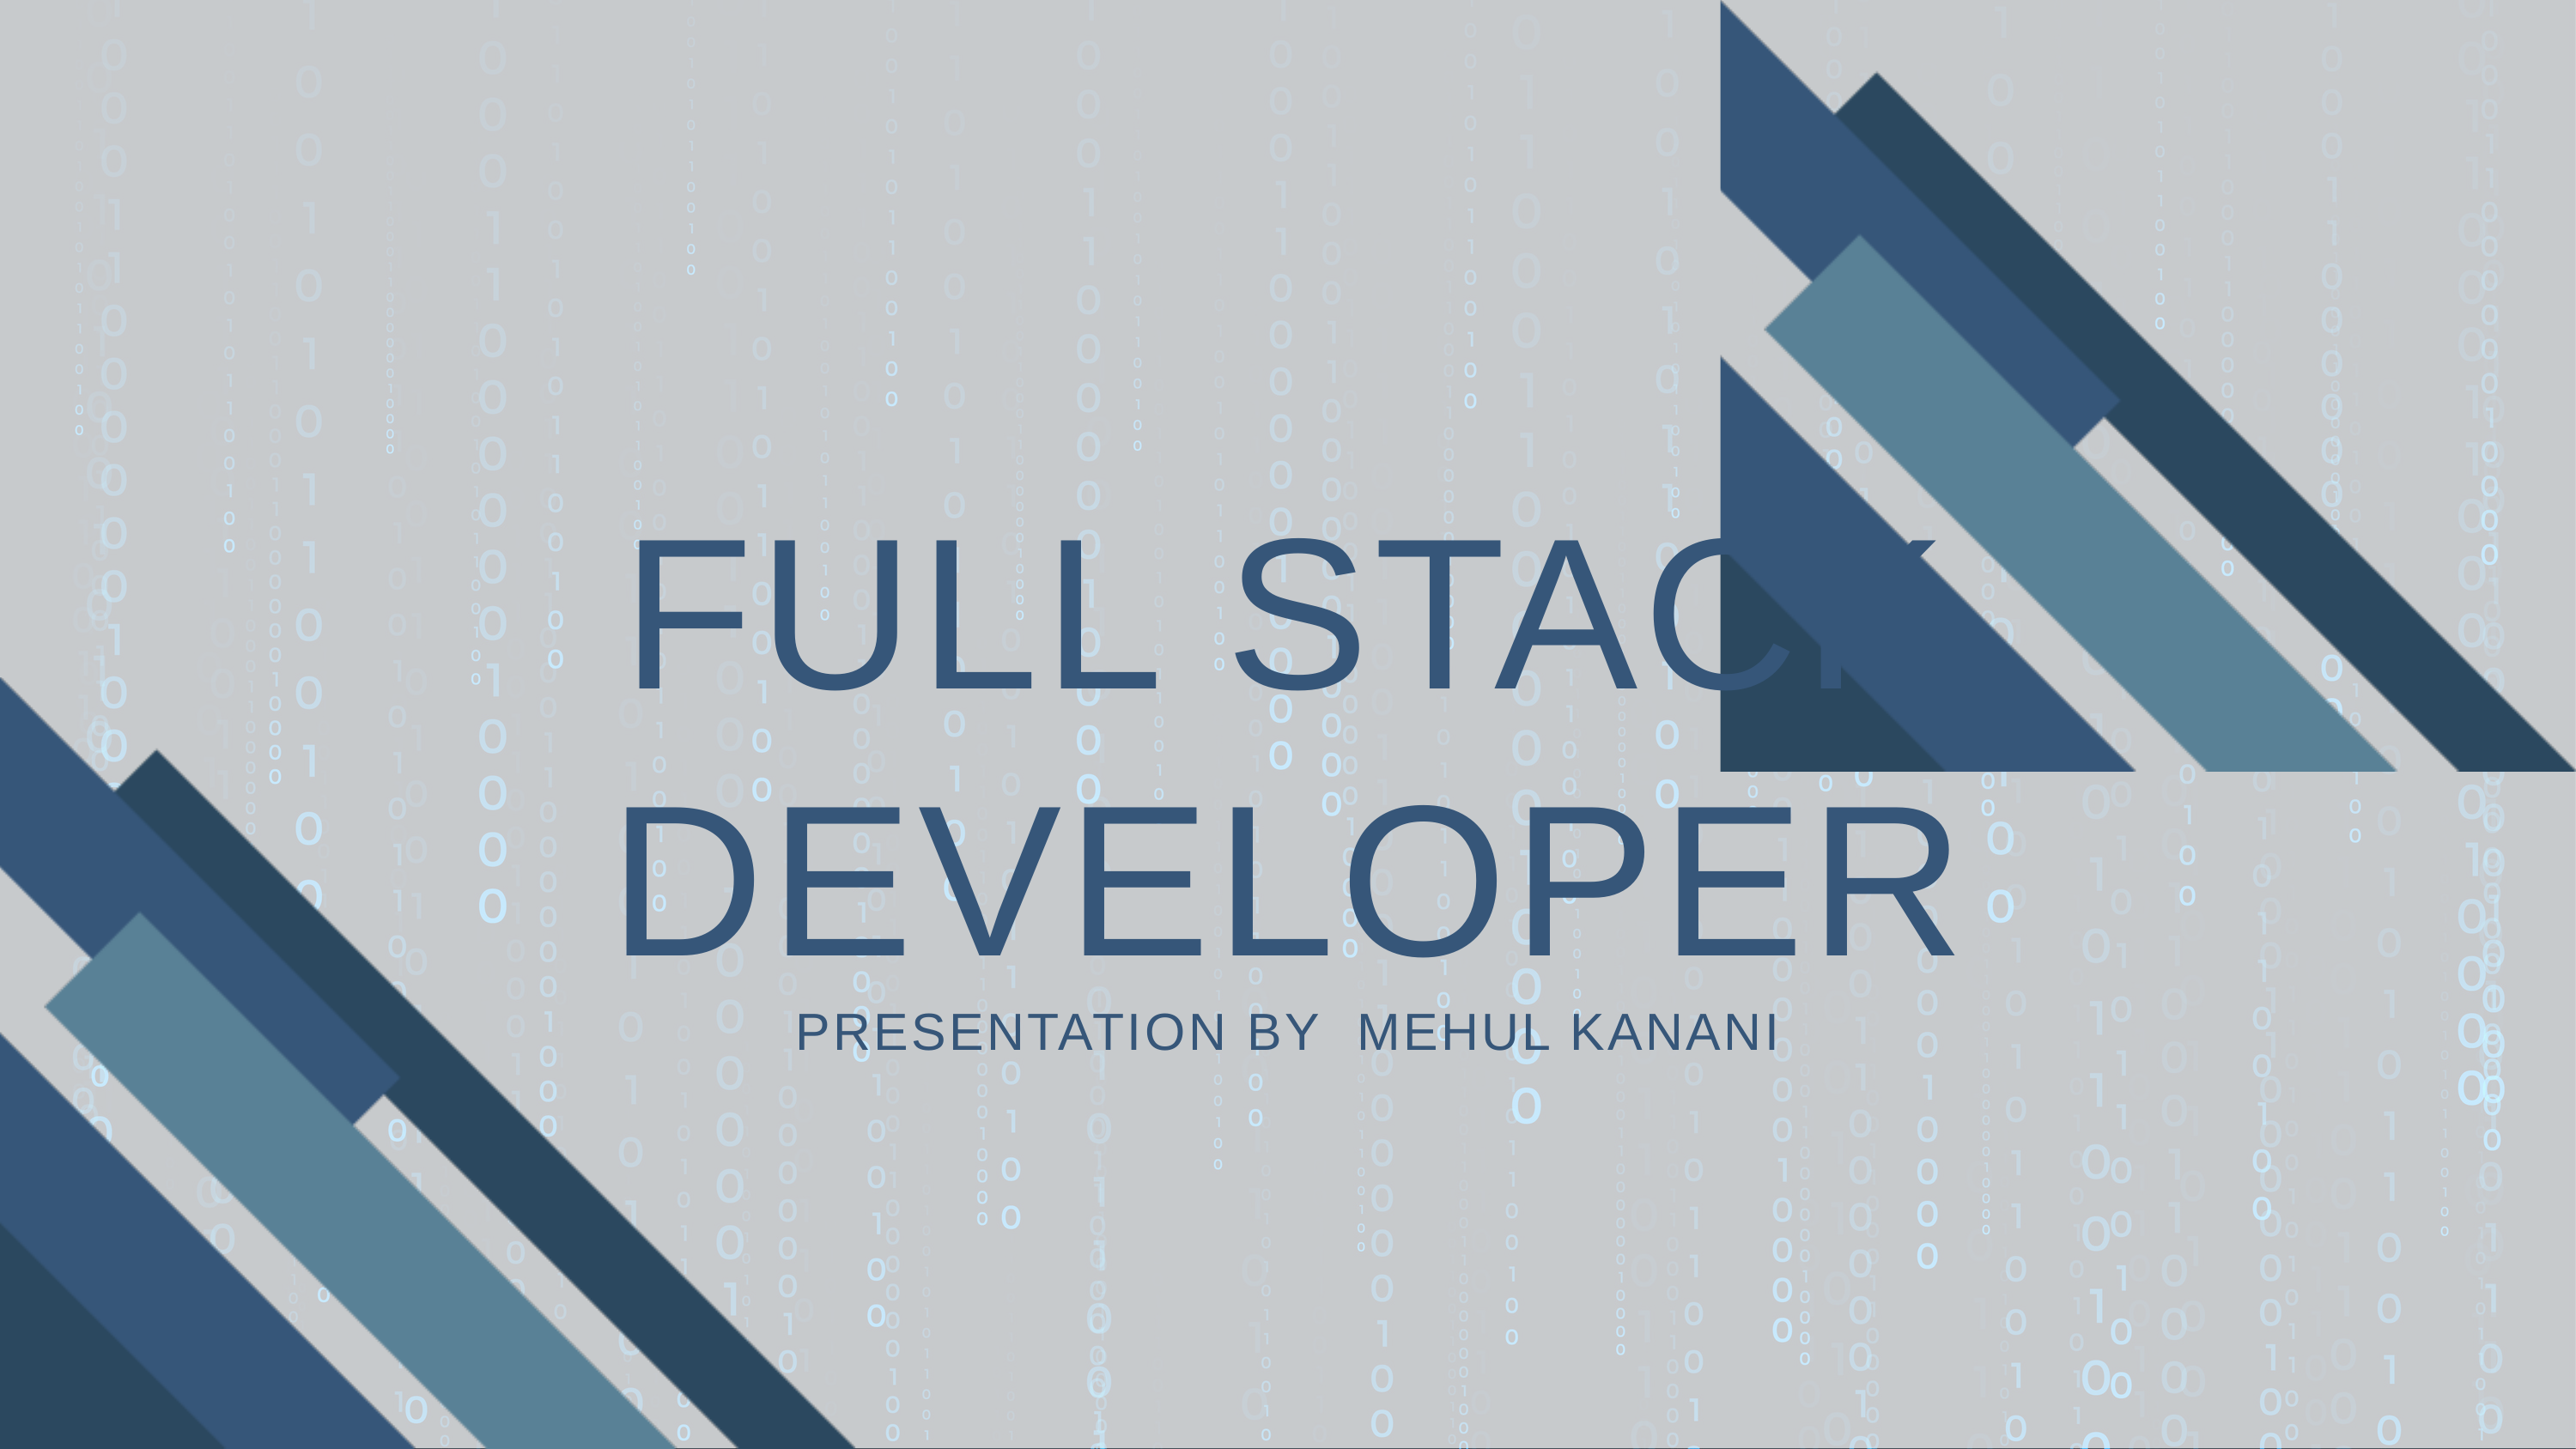

FULL STACK DEVELOPER

PRESENTATION BY  MEHUL KANANI